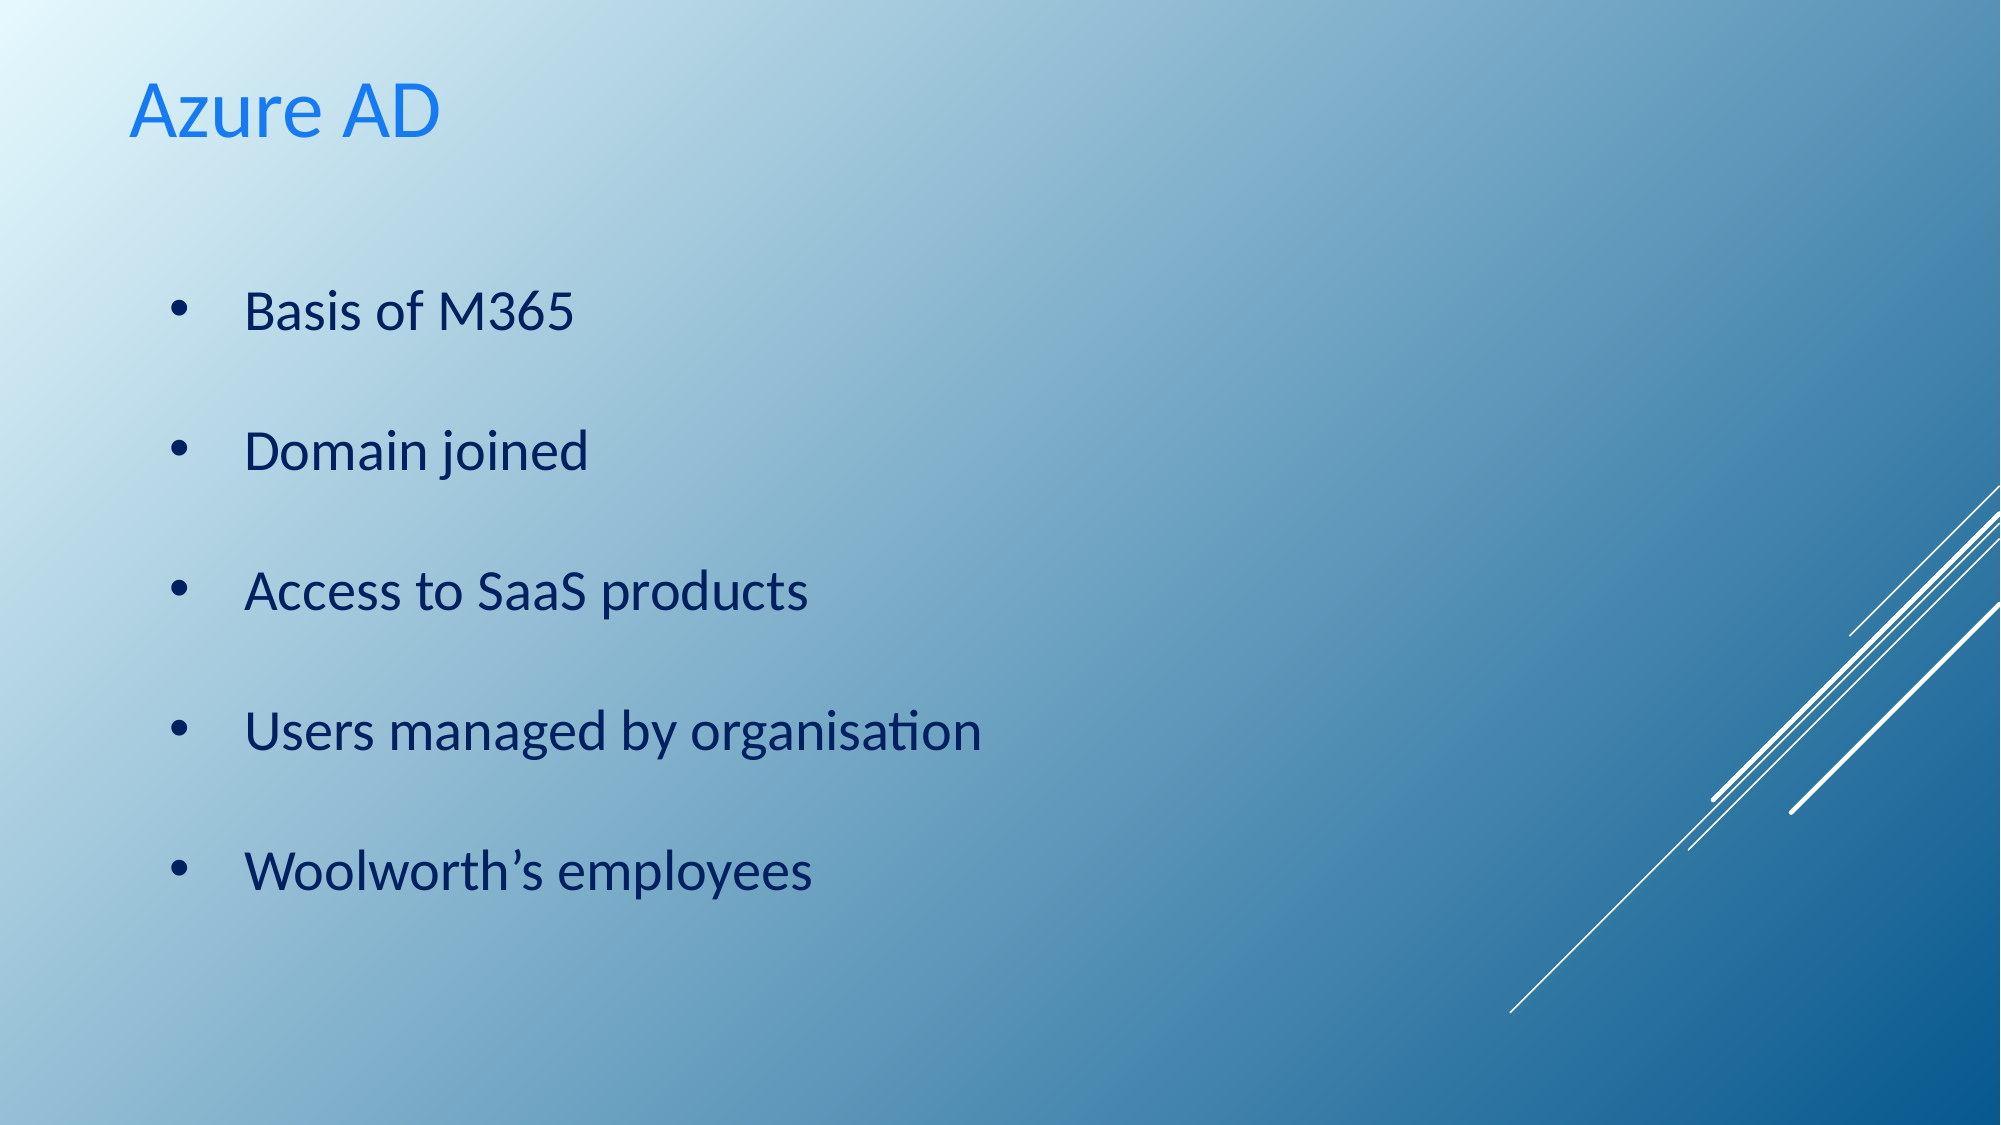

Azure AD
Basis of M365

Domain joined

Access to SaaS products

Users managed by organisation

Woolworth’s employees